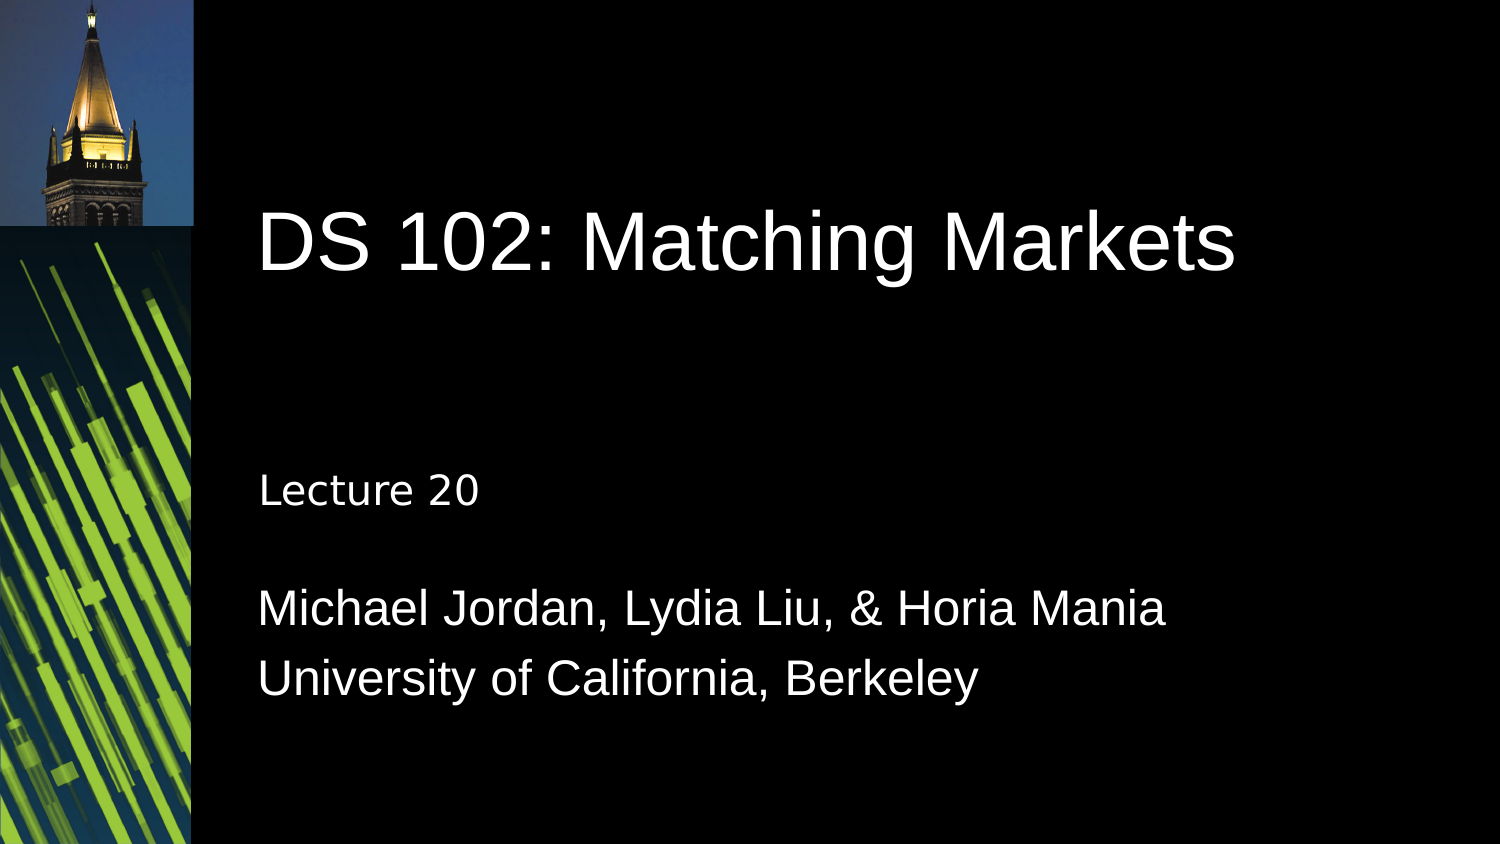

DS 102: Matching Markets
Lecture 20
Michael Jordan, Lydia Liu, & Horia Mania
University of California, Berkeley